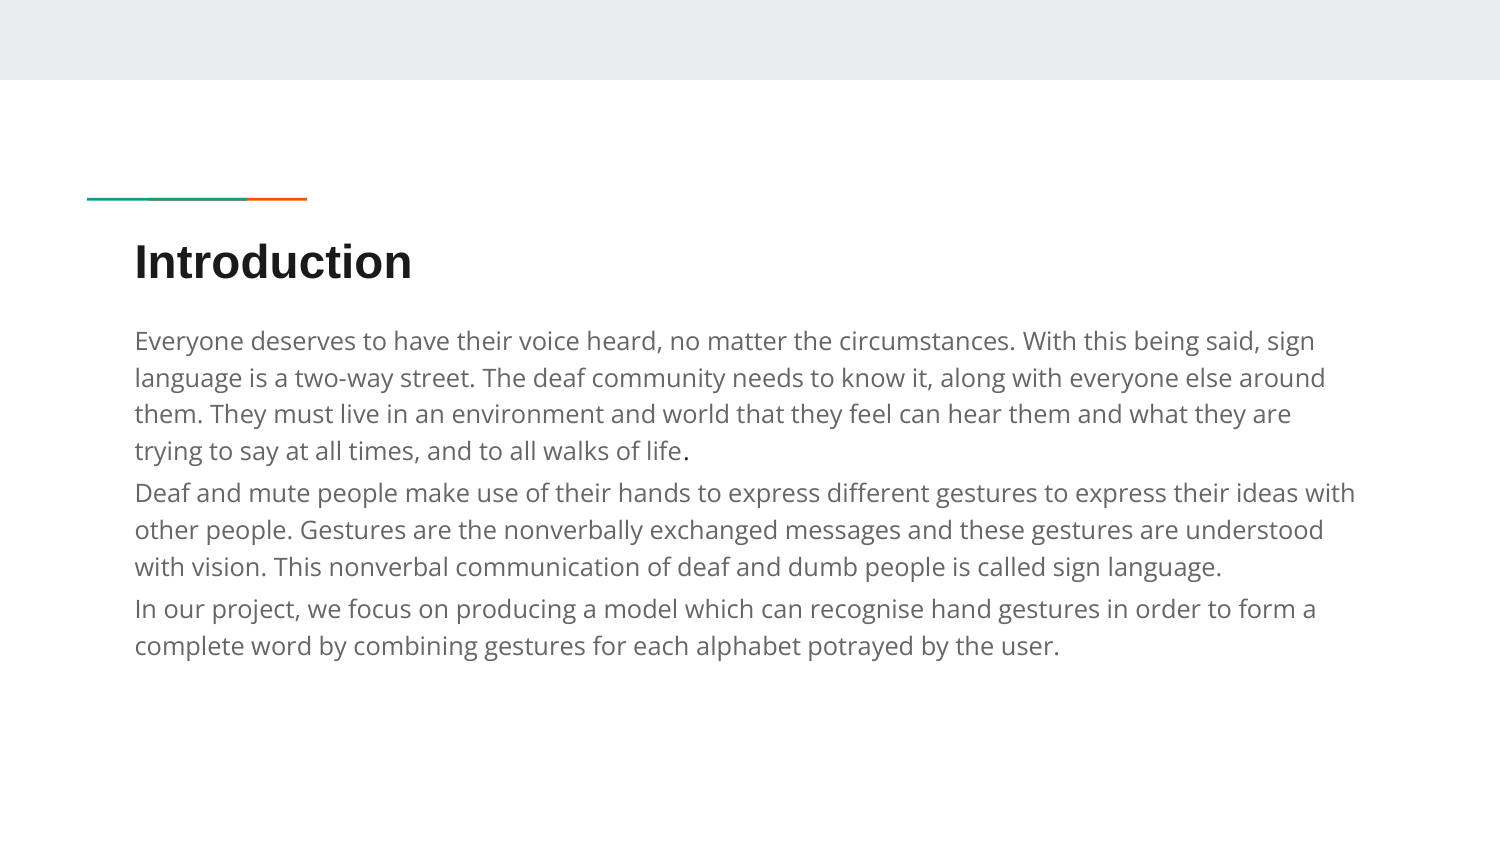

# Introduction
Everyone deserves to have their voice heard, no matter the circumstances. With this being said, sign language is a two-way street. The deaf community needs to know it, along with everyone else around them. They must live in an environment and world that they feel can hear them and what they are trying to say at all times, and to all walks of life.
Deaf and mute people make use of their hands to express different gestures to express their ideas with other people. Gestures are the nonverbally exchanged messages and these gestures are understood with vision. This nonverbal communication of deaf and dumb people is called sign language.
In our project, we focus on producing a model which can recognise hand gestures in order to form a complete word by combining gestures for each alphabet potrayed by the user.